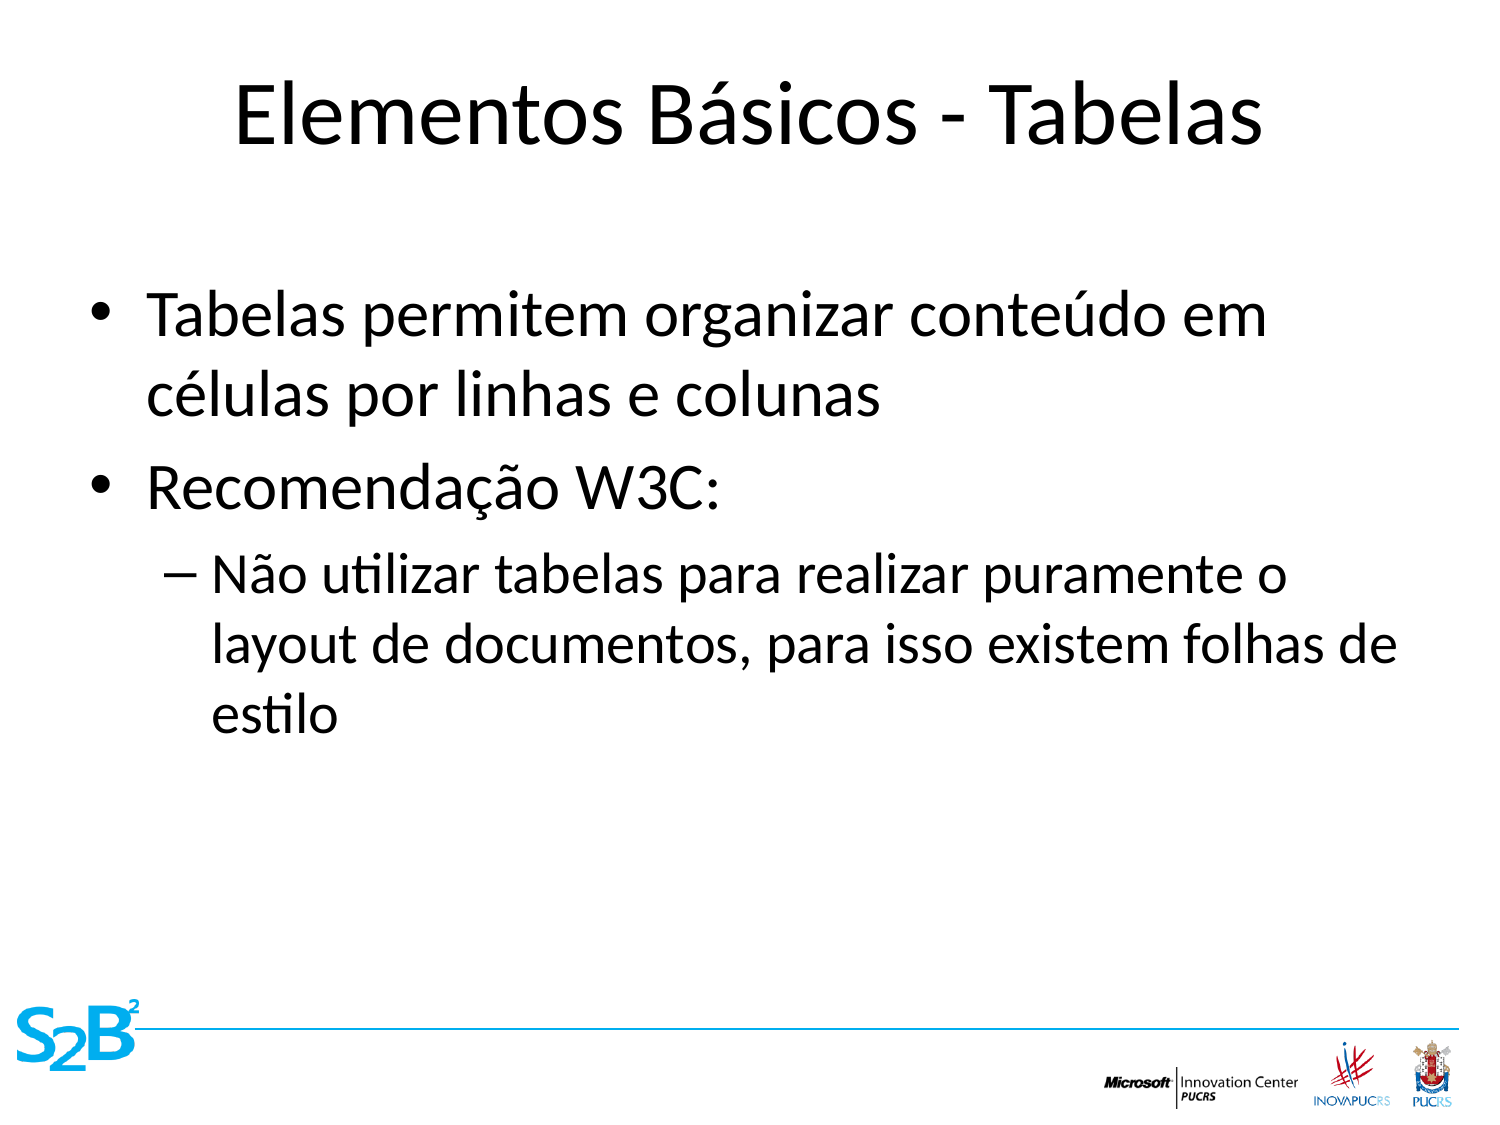

# Elementos Básicos - Tabelas
Tabelas permitem organizar conteúdo em células por linhas e colunas
Recomendação W3C:
Não utilizar tabelas para realizar puramente o layout de documentos, para isso existem folhas de estilo